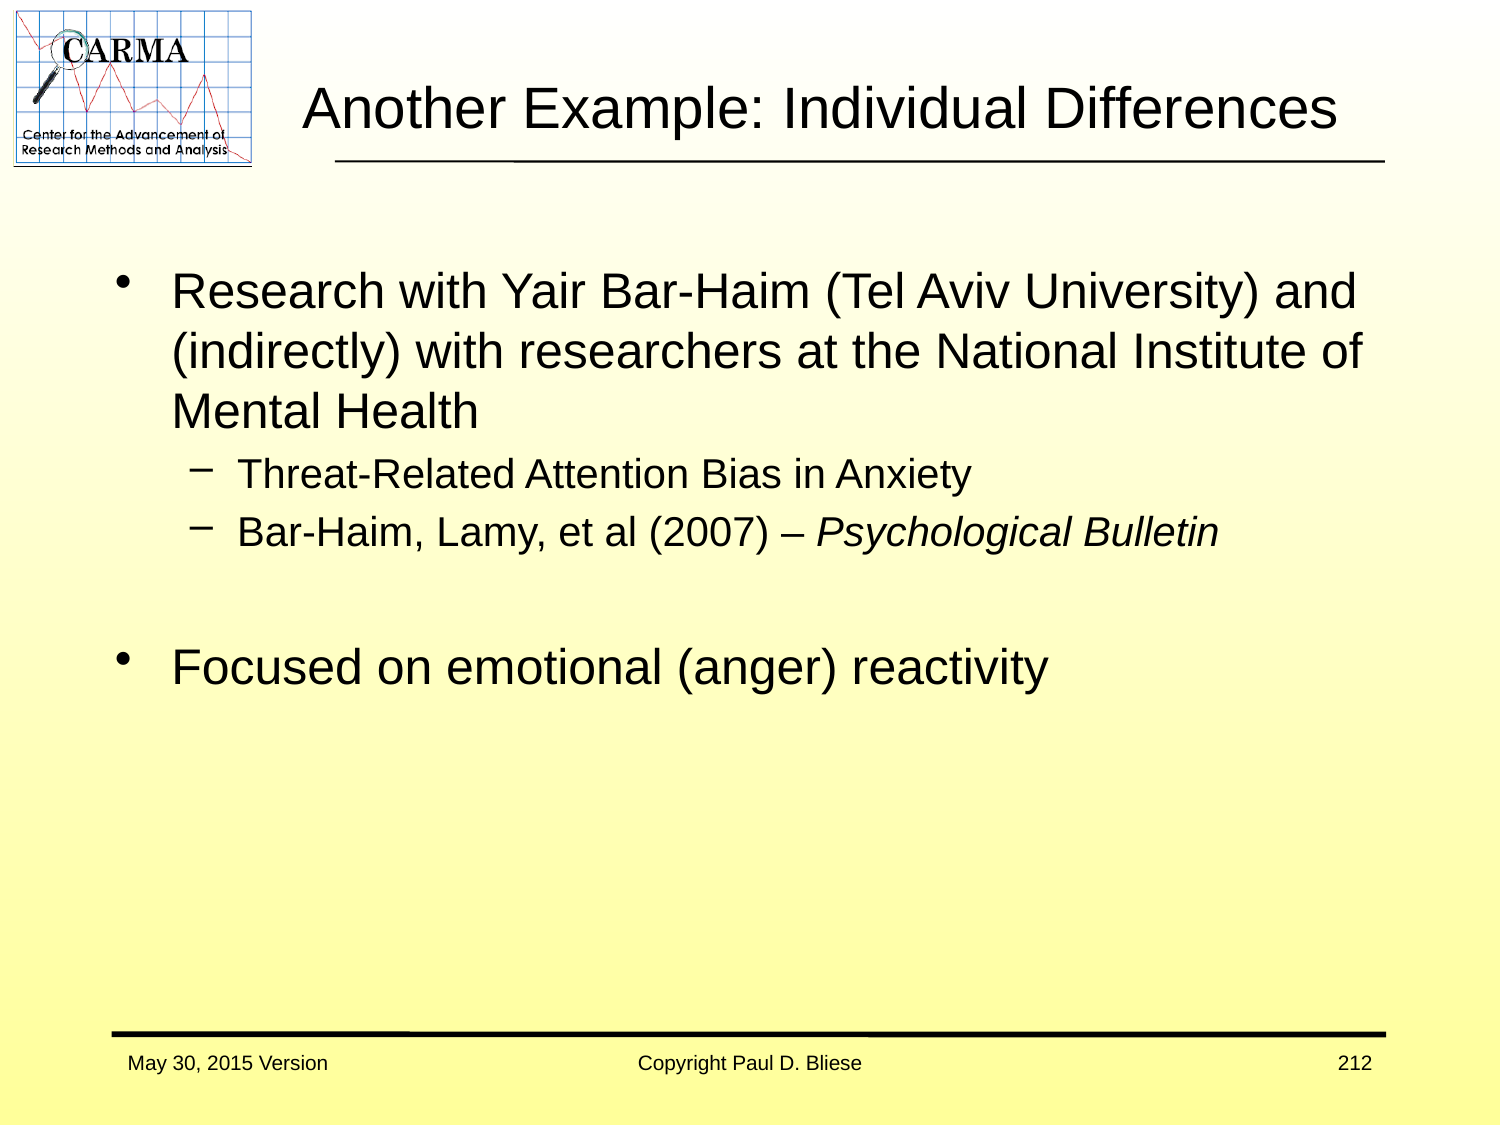

# Another Example: Individual Differences
Research with Yair Bar-Haim (Tel Aviv University) and (indirectly) with researchers at the National Institute of Mental Health
Threat-Related Attention Bias in Anxiety
Bar-Haim, Lamy, et al (2007) – Psychological Bulletin

Focused on emotional (anger) reactivity

May 30, 2015 Version
Copyright Paul D. Bliese
212